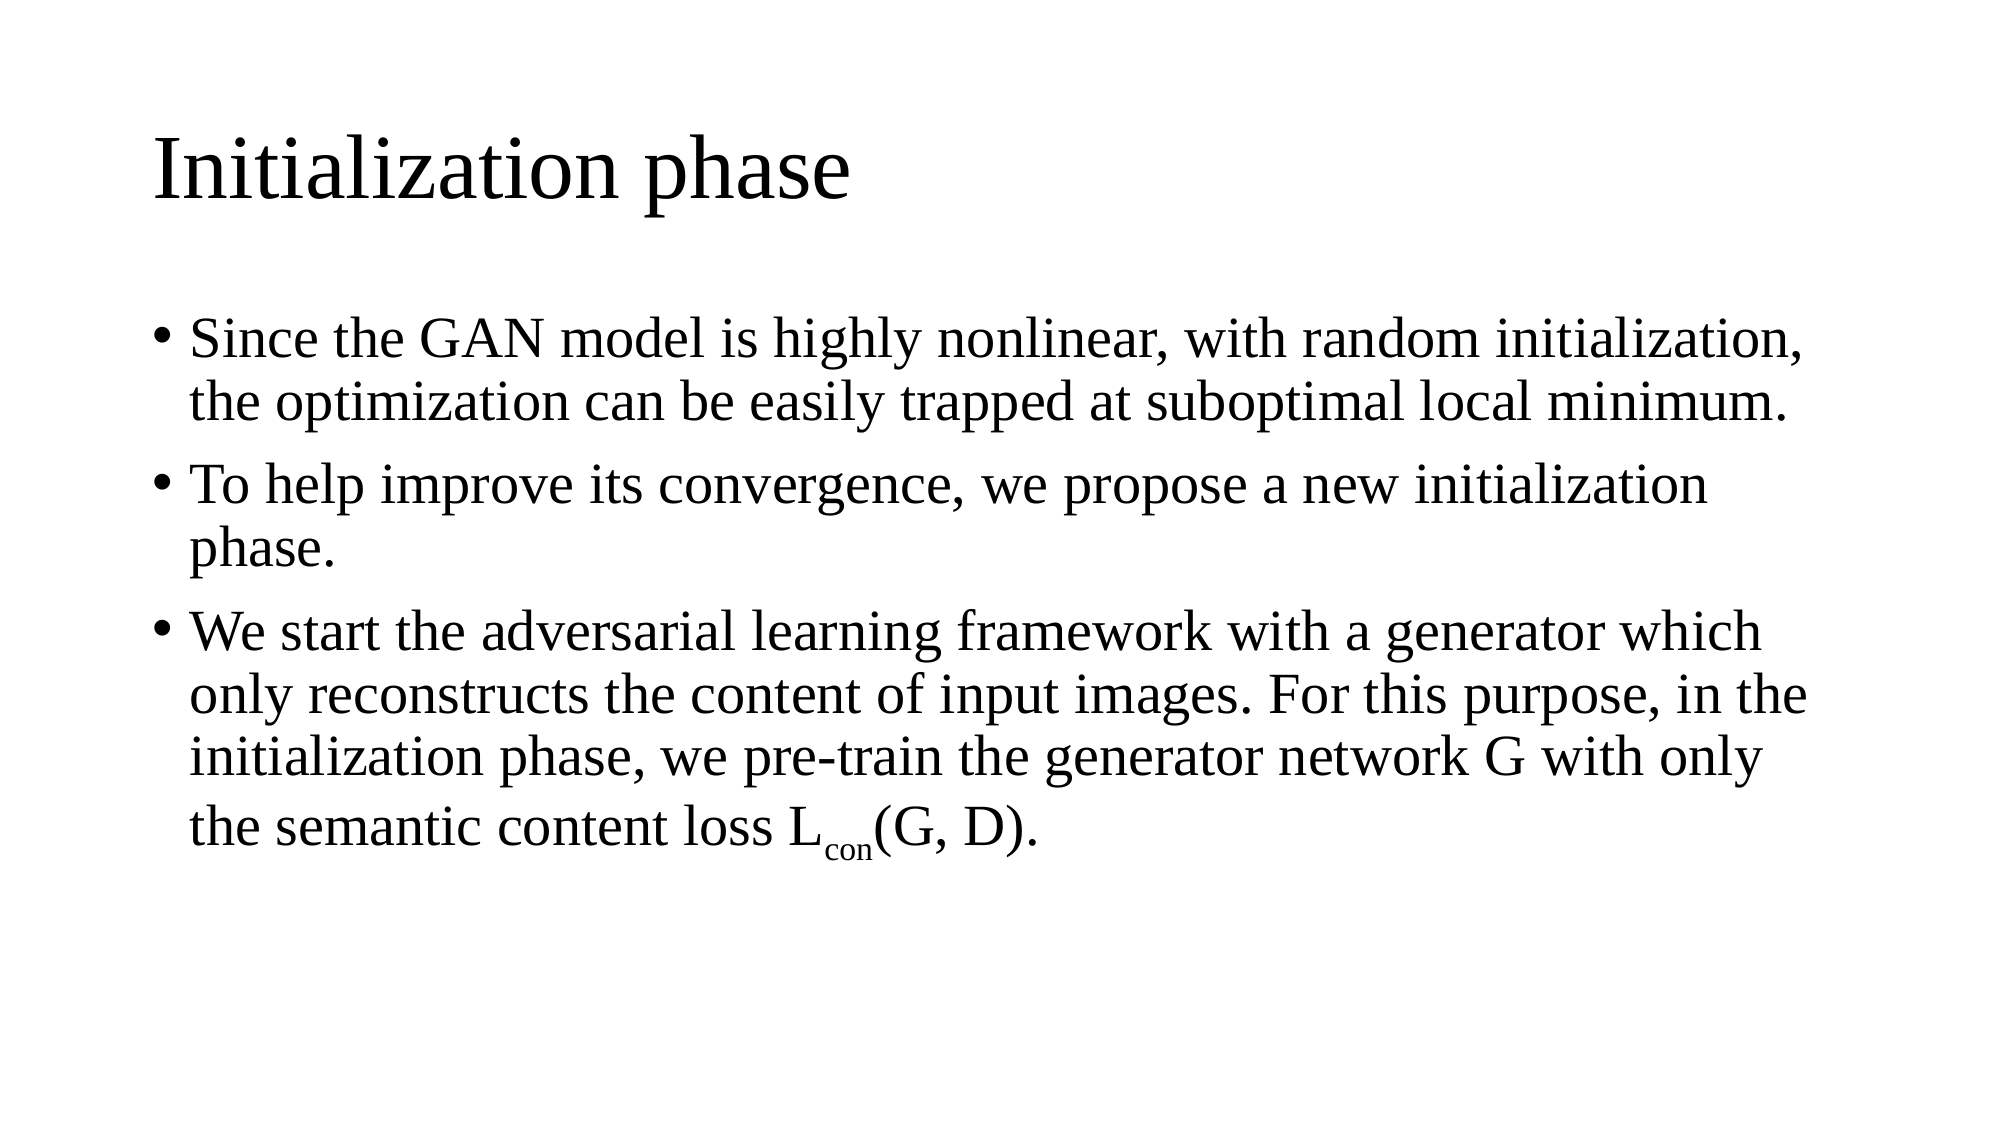

# Initialization phase
Since the GAN model is highly nonlinear, with random initialization, the optimization can be easily trapped at suboptimal local minimum.
To help improve its convergence, we propose a new initialization phase.
We start the adversarial learning framework with a generator which only reconstructs the content of input images. For this purpose, in the initialization phase, we pre-train the generator network G with only the semantic content loss Lcon(G, D).